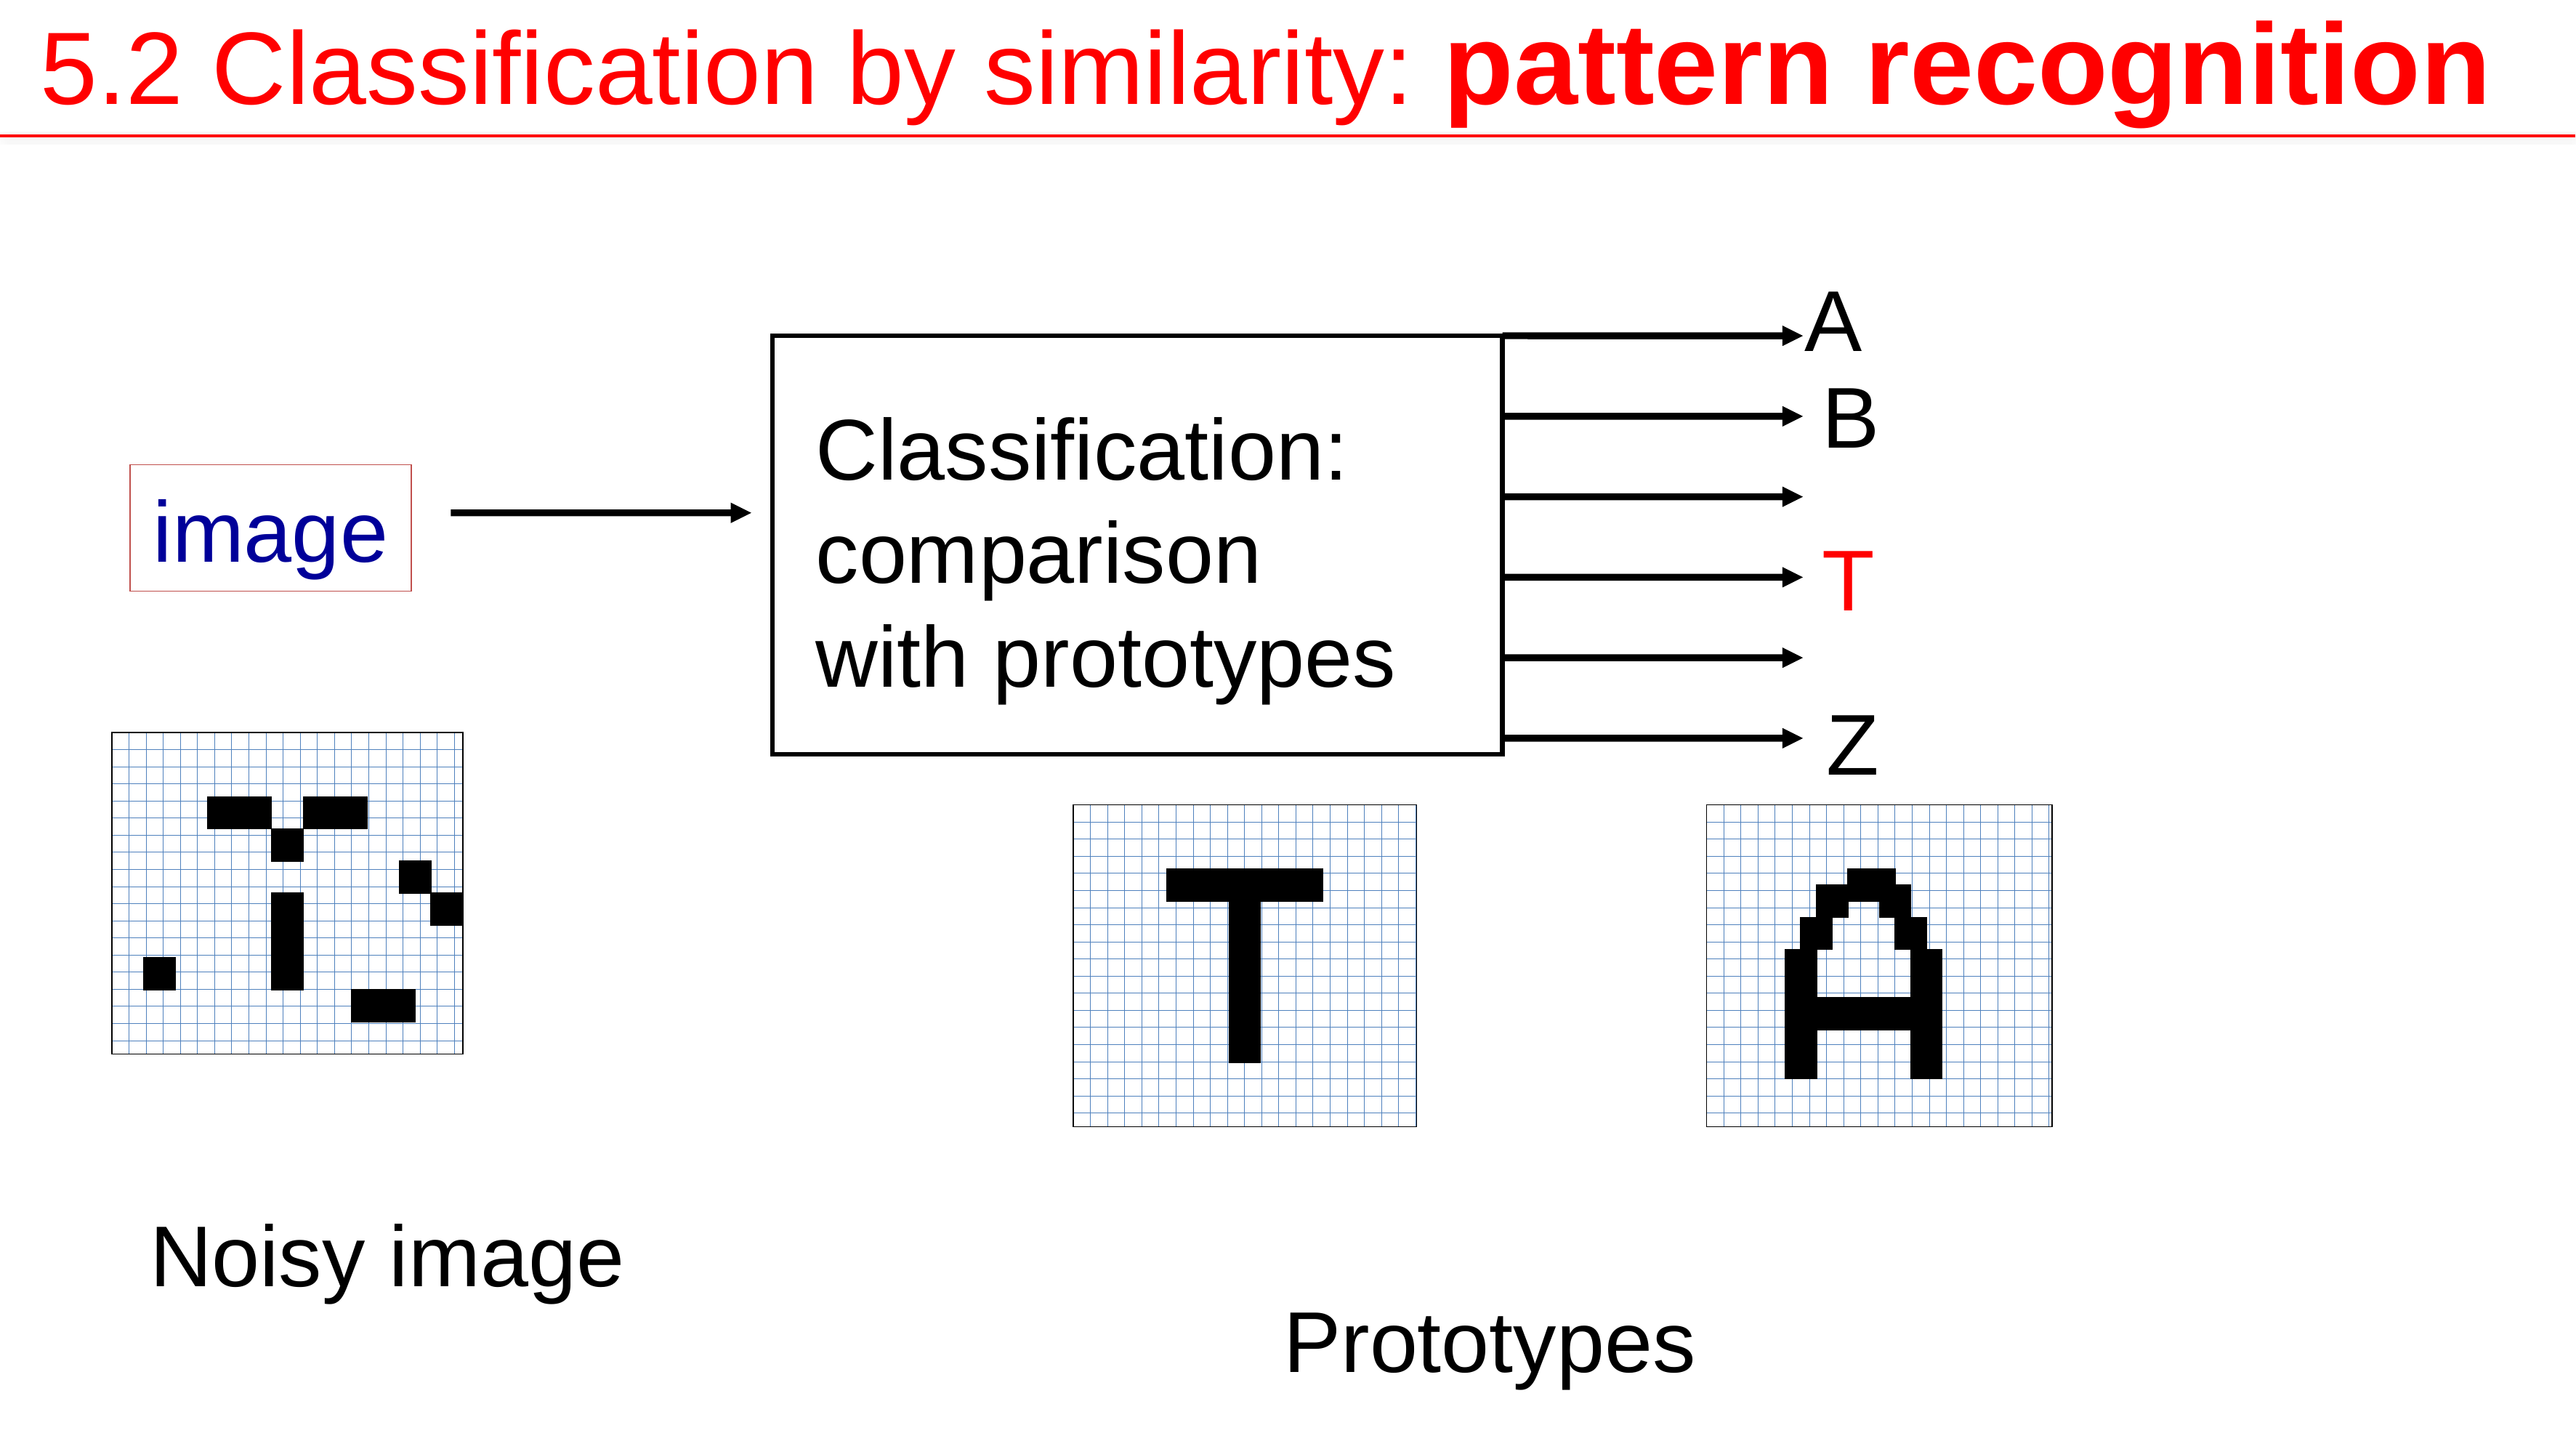

5.2 Classification by similarity: pattern recognition
A

B
Classification:
comparison
with prototypes

image

T

Z

Noisy image
Prototypes